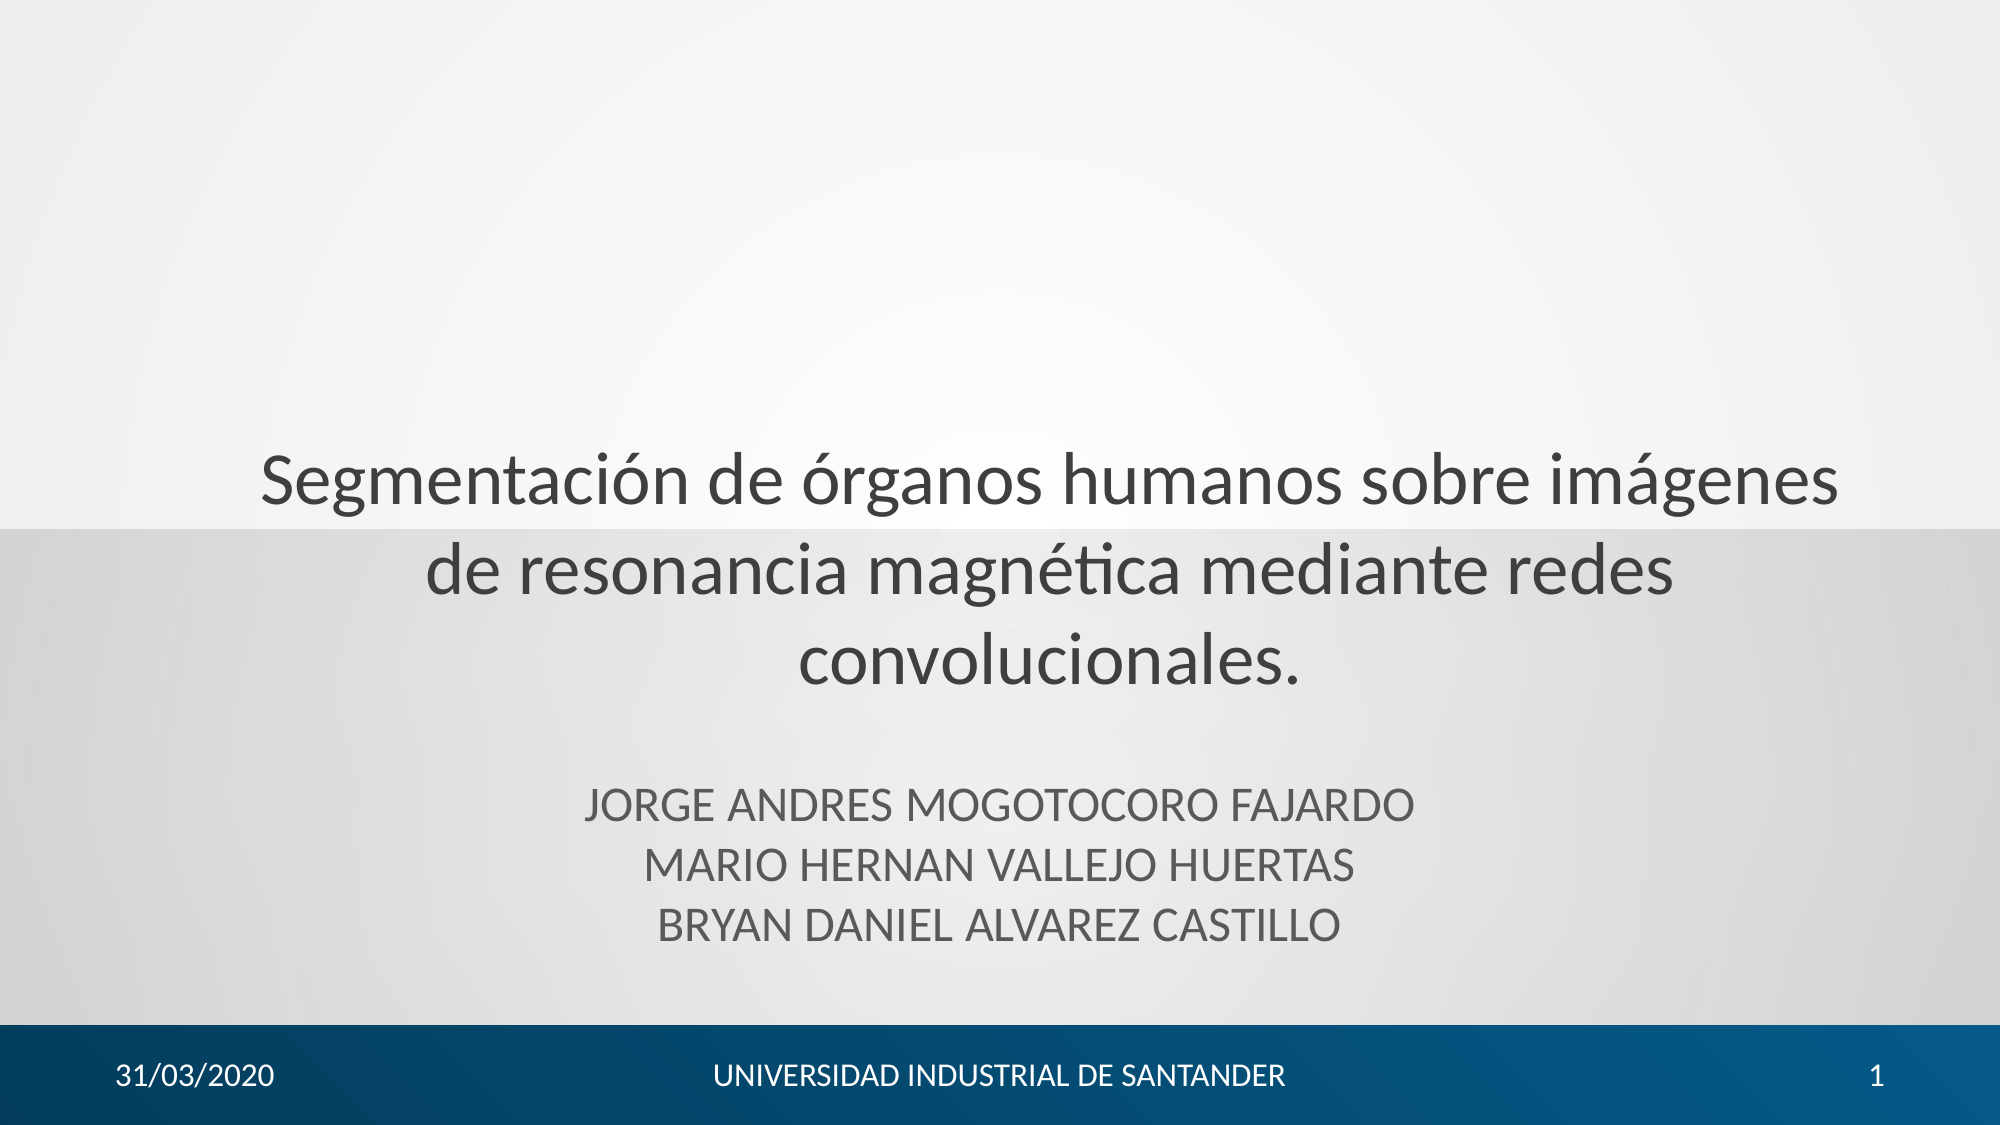

# Segmentación de órganos humanos sobre imágenes de resonancia magnética mediante redes convolucionales.
JORGE ANDRES MOGOTOCORO FAJARDO
MARIO HERNAN VALLEJO HUERTAS
BRYAN DANIEL ALVAREZ CASTILLO

31/03/2020
UNIVERSIDAD INDUSTRIAL DE SANTANDER
1